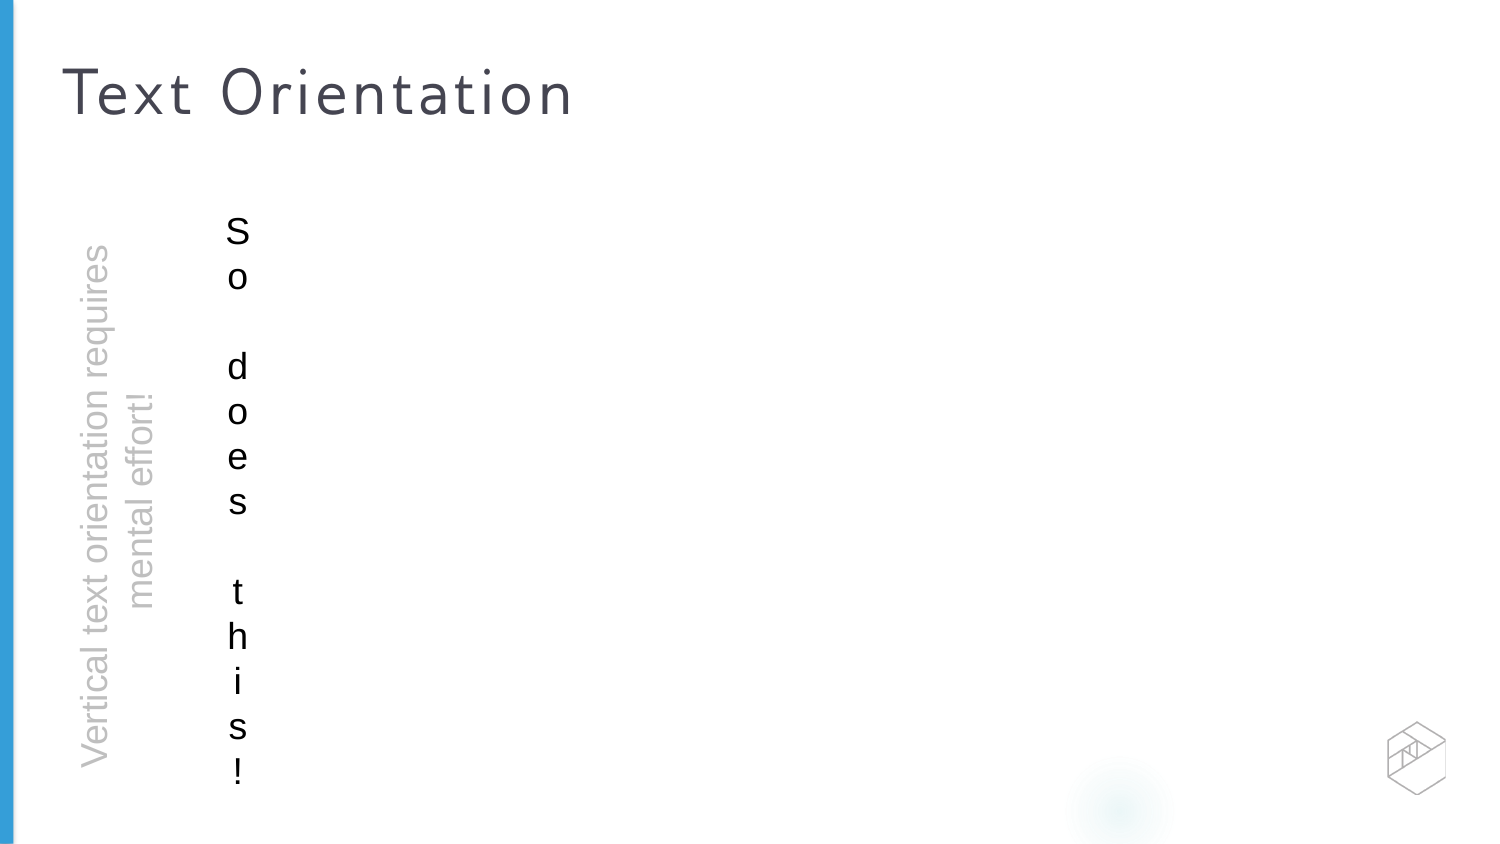

# Text Orientation

S
o

d
o
e
s

t
h
i
s
!
Vertical text orientation requires
mental effort!